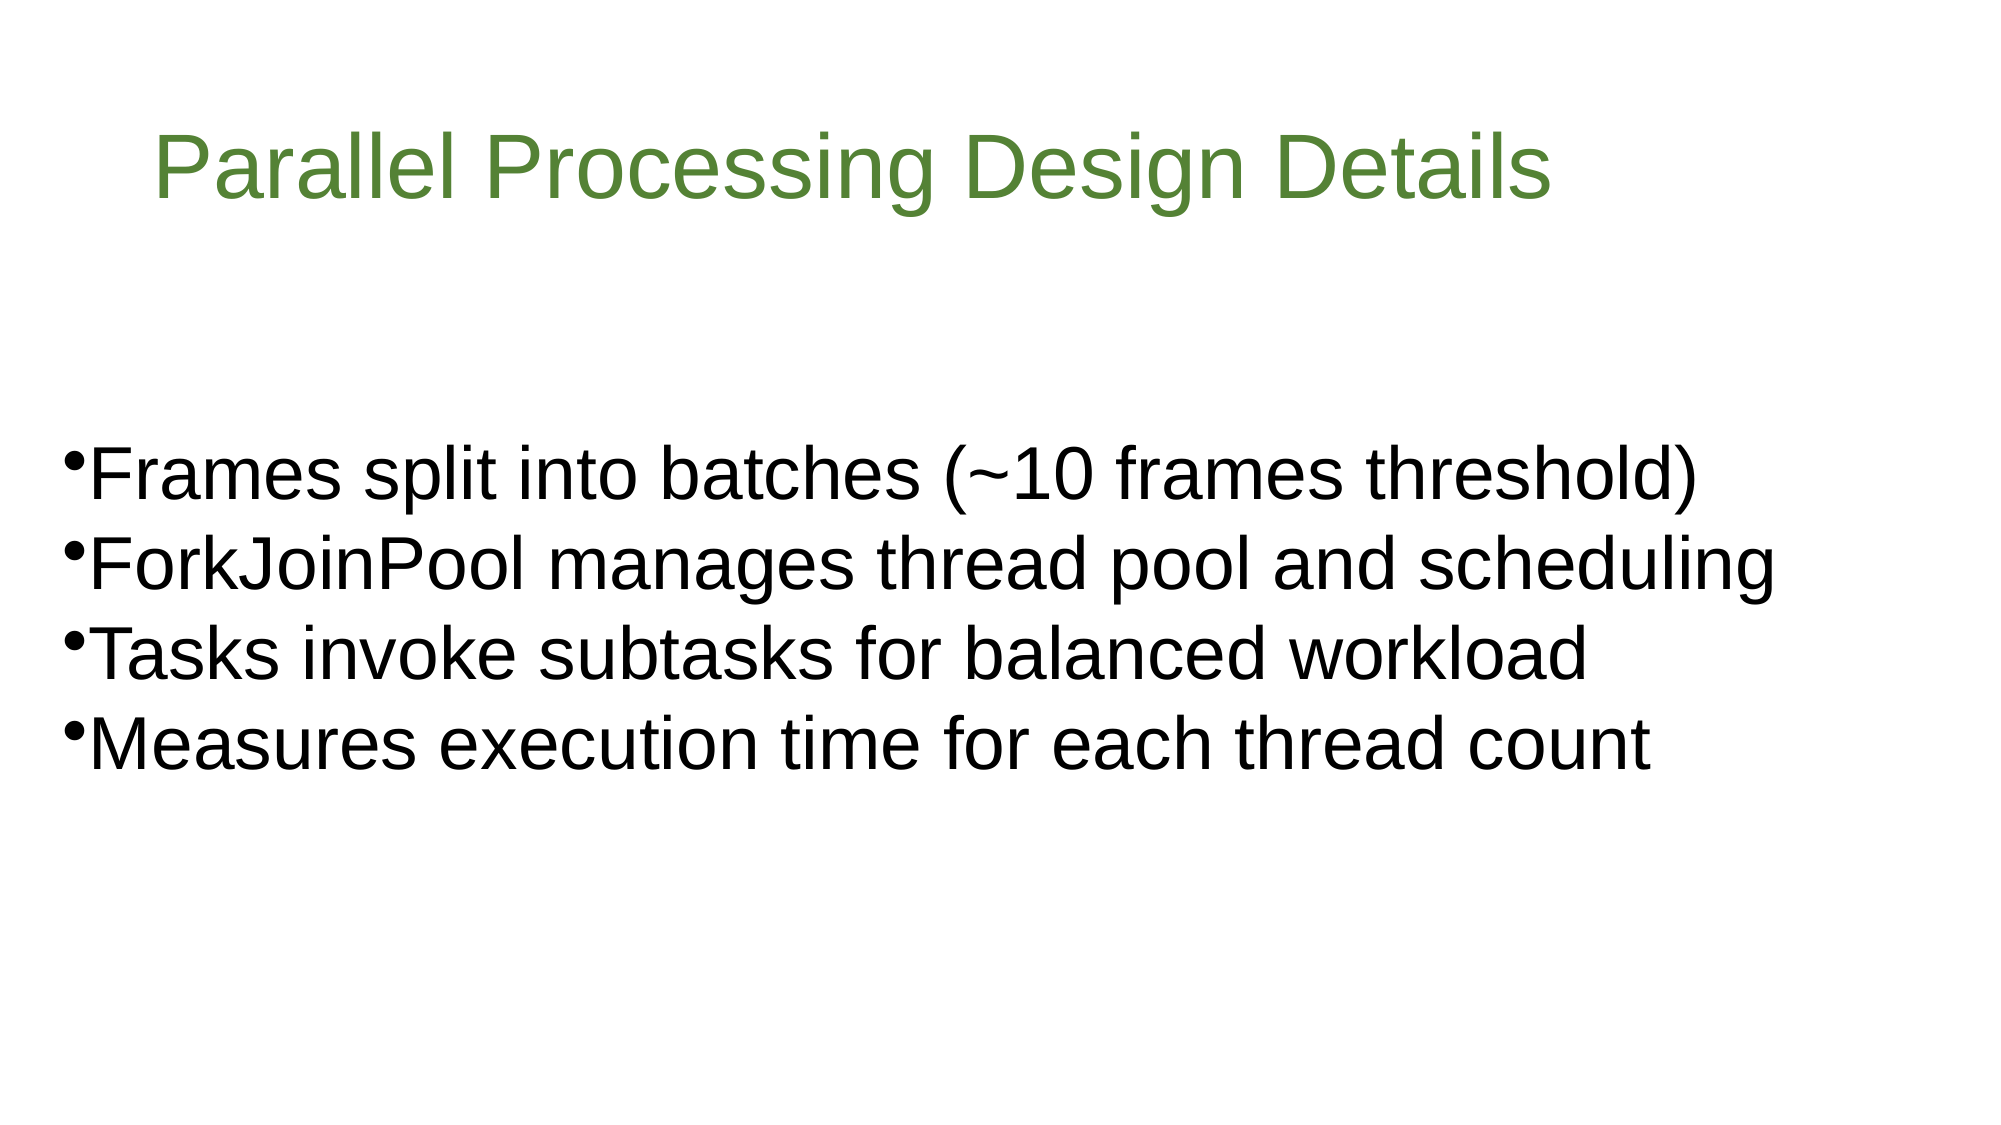

# Parallel Processing Design Details
Frames split into batches (~10 frames threshold)
ForkJoinPool manages thread pool and scheduling
Tasks invoke subtasks for balanced workload
Measures execution time for each thread count